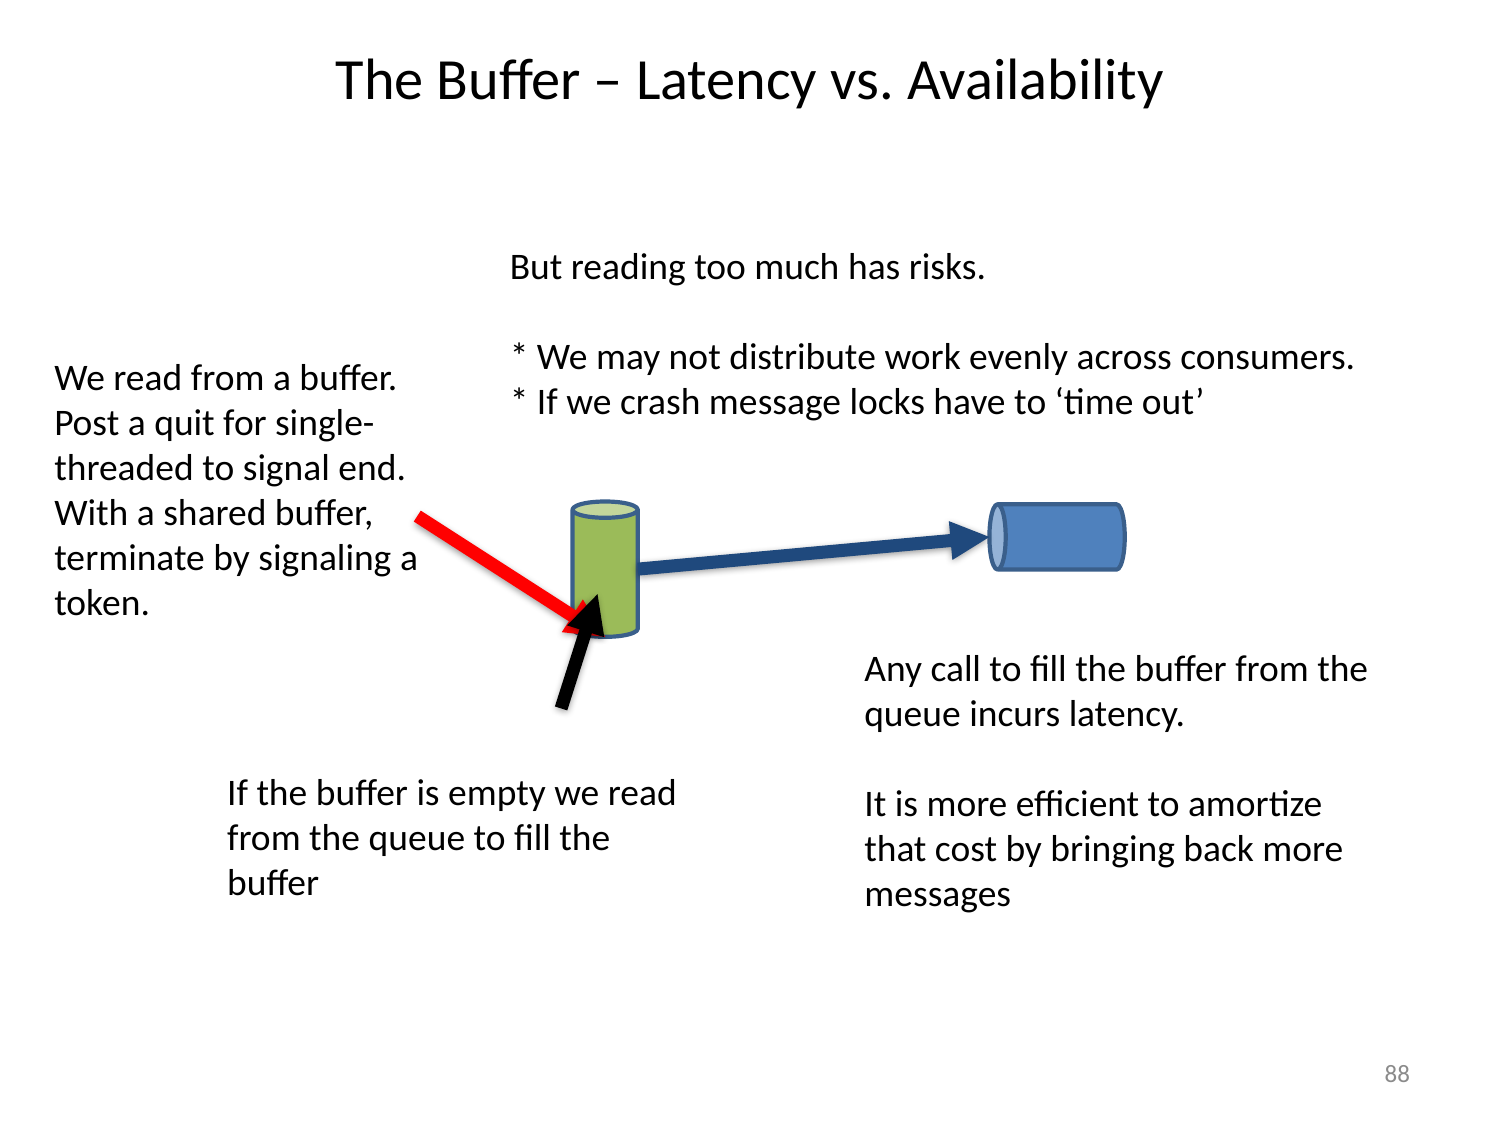

The Buffer – Latency vs. Availability
But reading too much has risks.

* We may not distribute work evenly across consumers.
* If we crash message locks have to ‘time out’
We read from a buffer. Post a quit for single-threaded to signal end. With a shared buffer, terminate by signaling a token.

Any call to fill the buffer from the queue incurs latency.

It is more efficient to amortize that cost by bringing back more messages
If the buffer is empty we read from the queue to fill the buffer
88